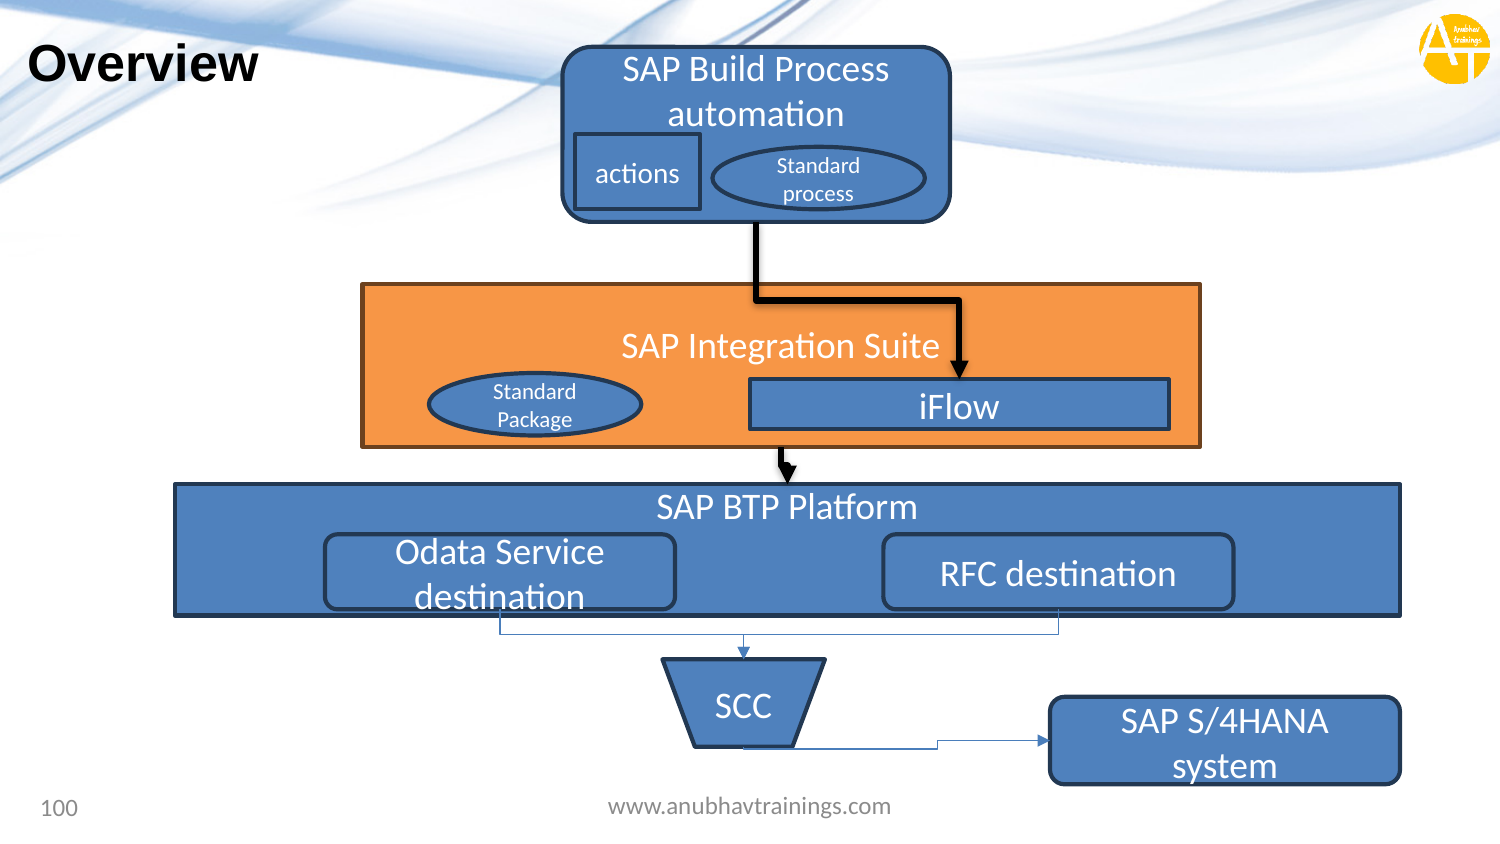

# Overview
SAP Build Process automation

actions
Standard process
SAP Integration Suite

Standard Package
iFlow
SAP BTP Platform

Odata Service destination
RFC destination
SCC
SAP S/4HANA system
www.anubhavtrainings.com
100